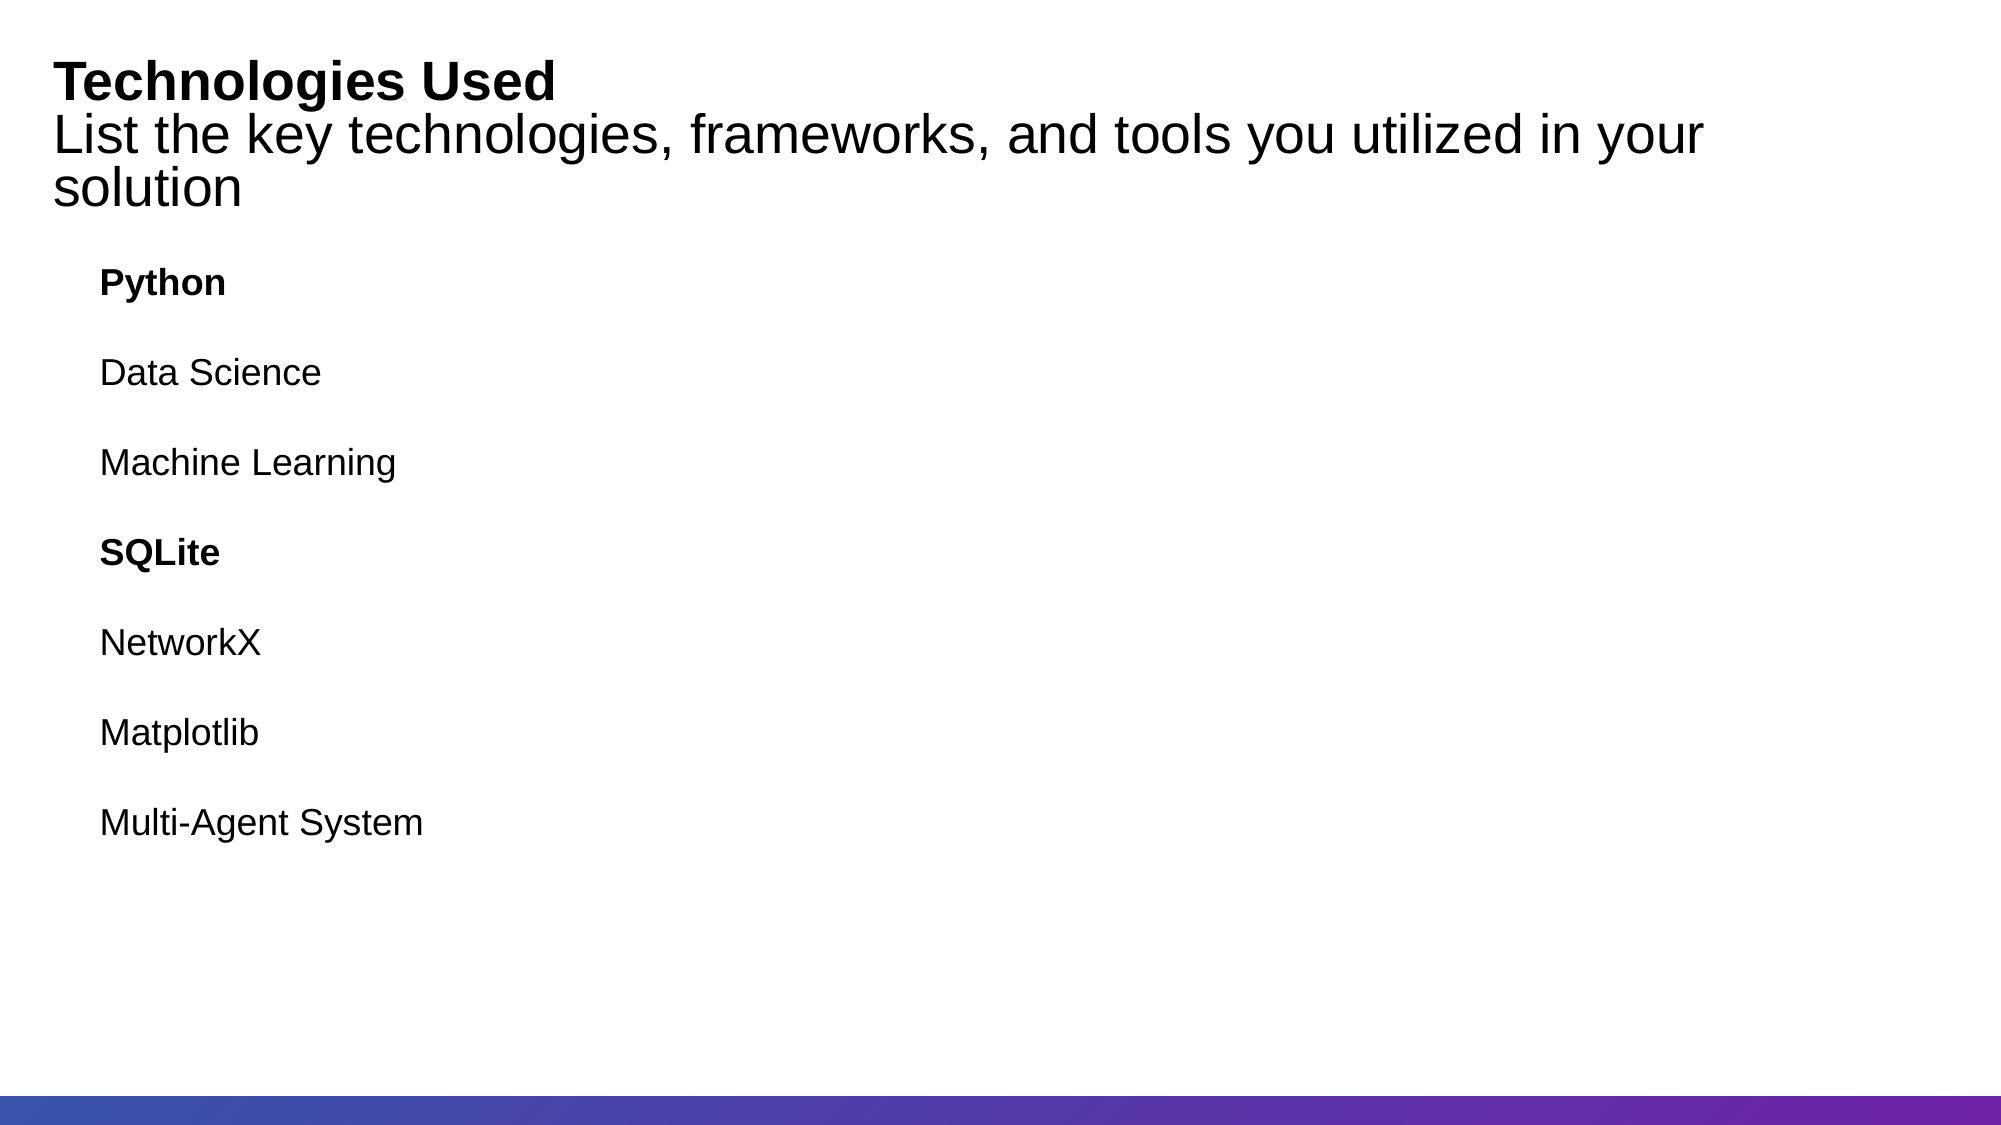

Technologies Used
List the key technologies, frameworks, and tools you utilized in your solution
Python

Data Science

Machine Learning

SQLite

NetworkX

Matplotlib

Multi-Agent System